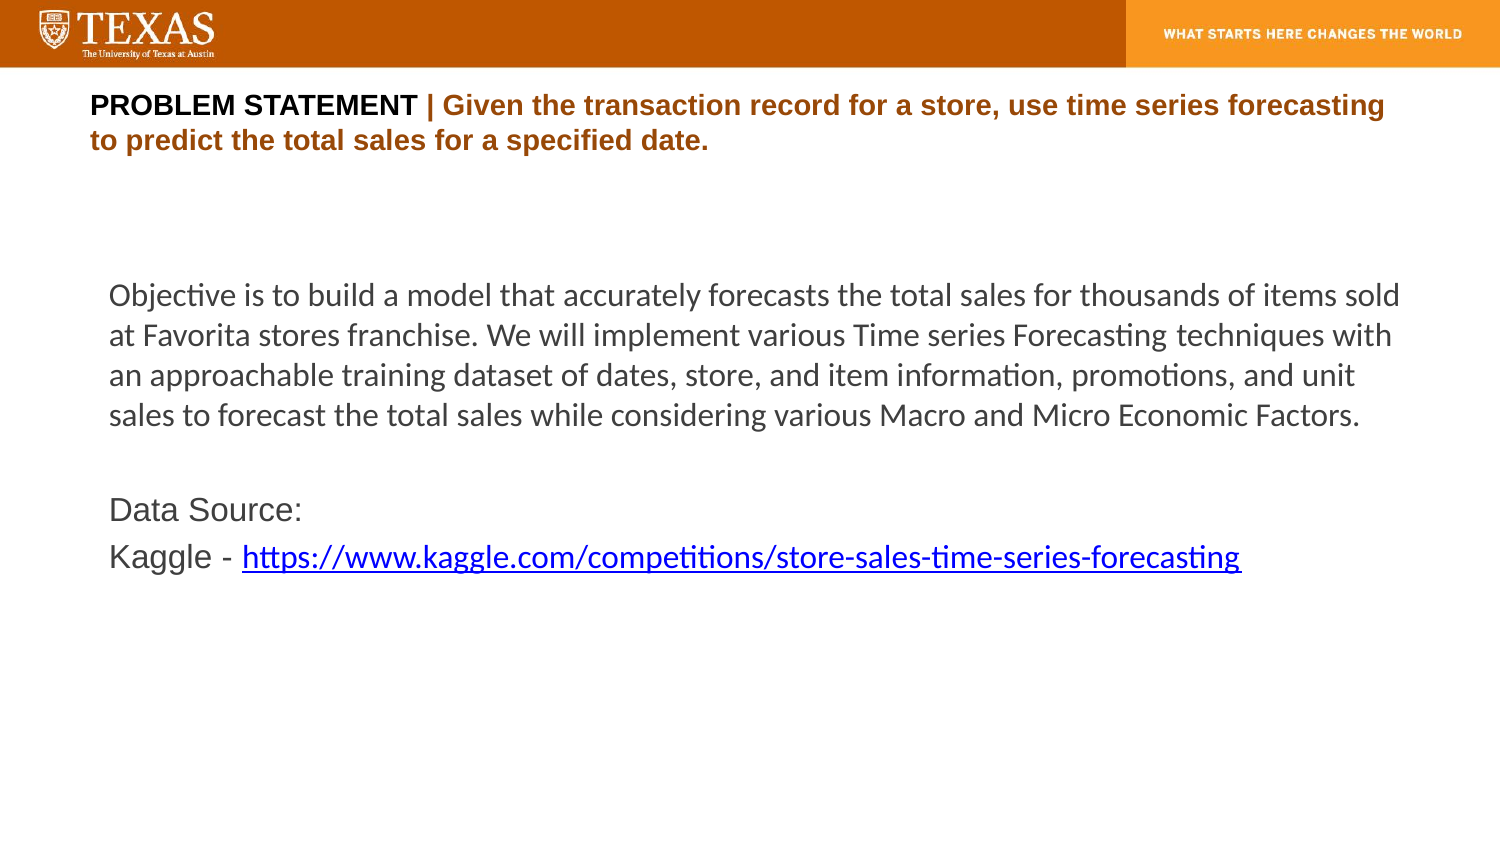

# PROBLEM STATEMENT | Given the transaction record for a store, use time series forecasting to predict the total sales for a specified date.

Objective is to build a model that accurately forecasts the total sales for thousands of items sold at Favorita stores franchise. We will implement various Time series Forecasting techniques with an approachable training dataset of dates, store, and item information, promotions, and unit sales to forecast the total sales while considering various Macro and Micro Economic Factors.

Data Source:
Kaggle - https://www.kaggle.com/competitions/store-sales-time-series-forecasting